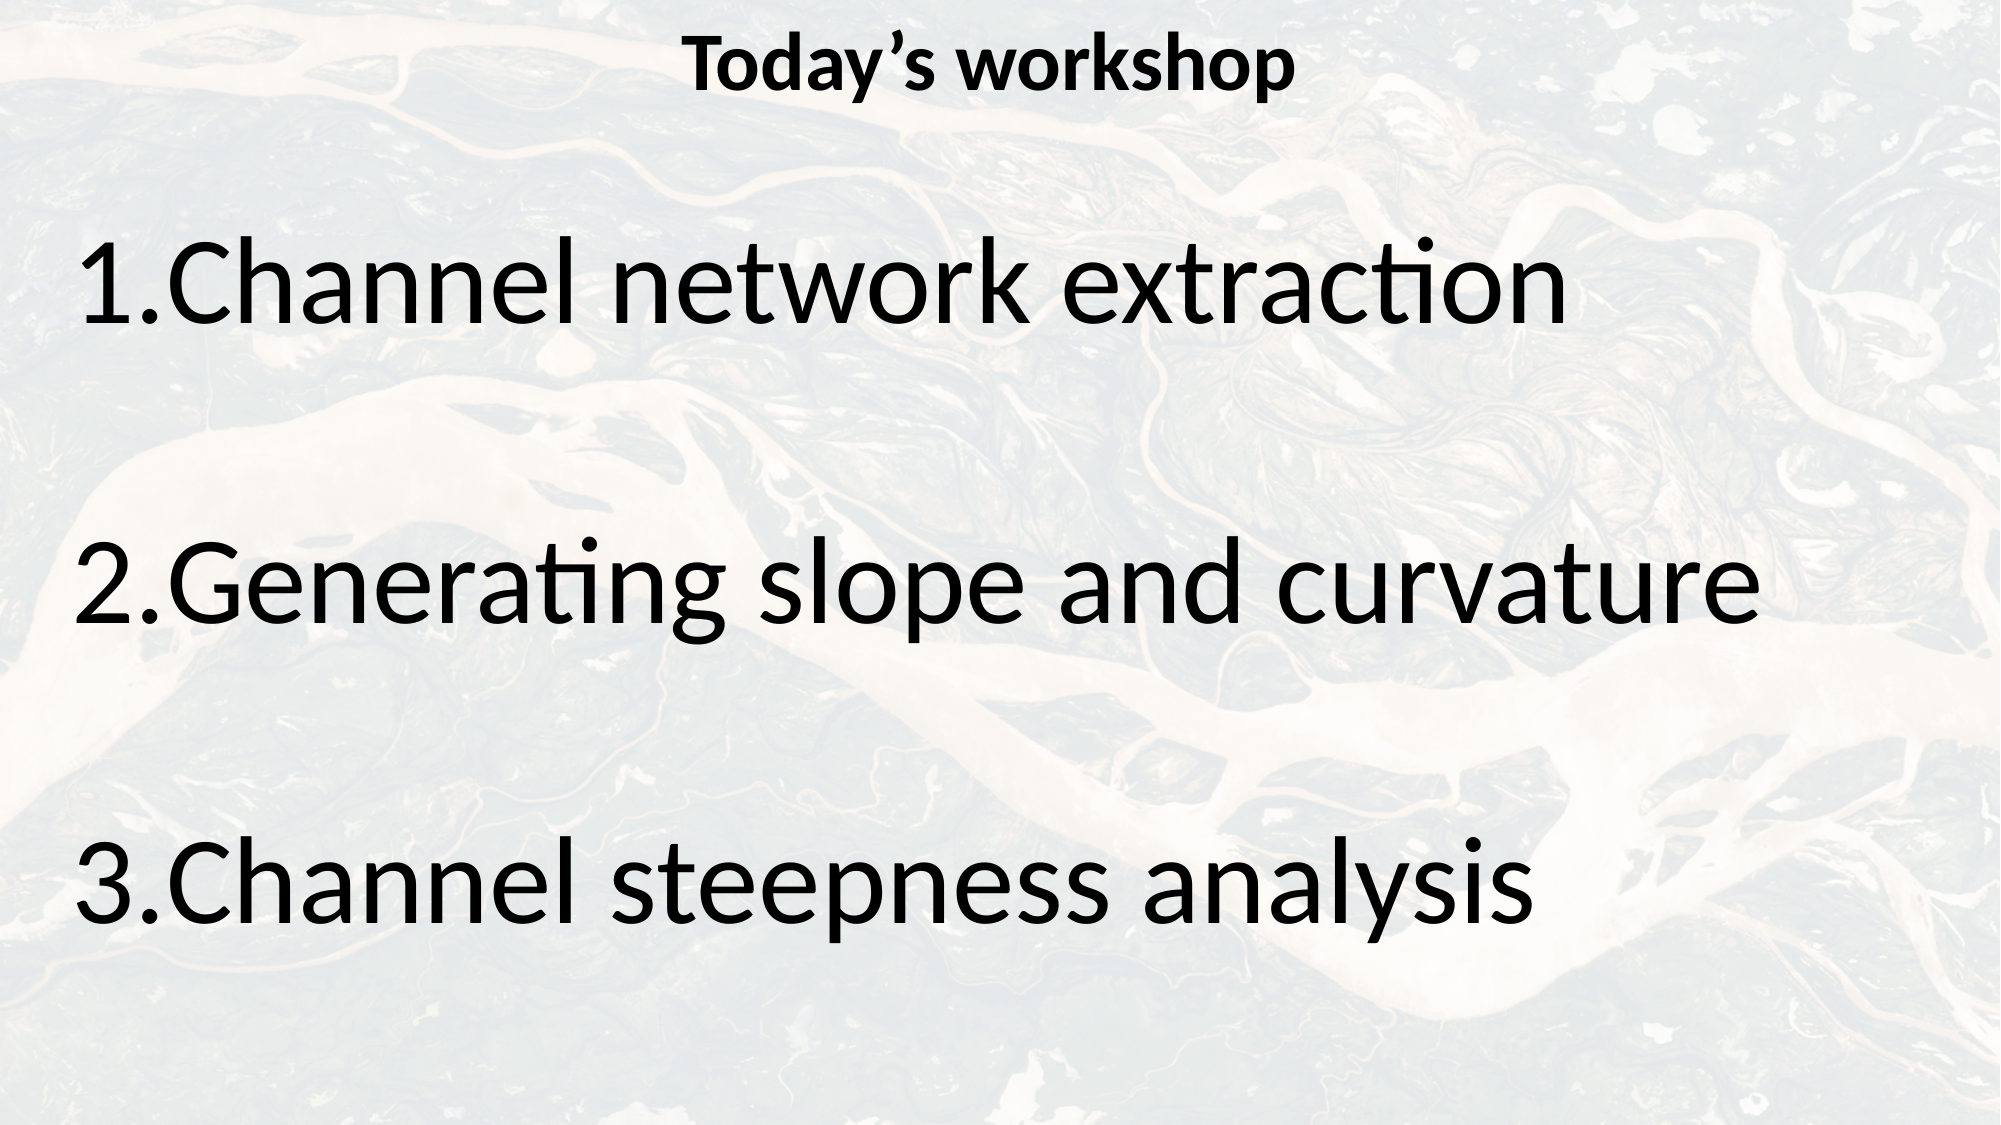

Today’s workshop
Channel network extraction

Generating slope and curvature

Channel steepness analysis